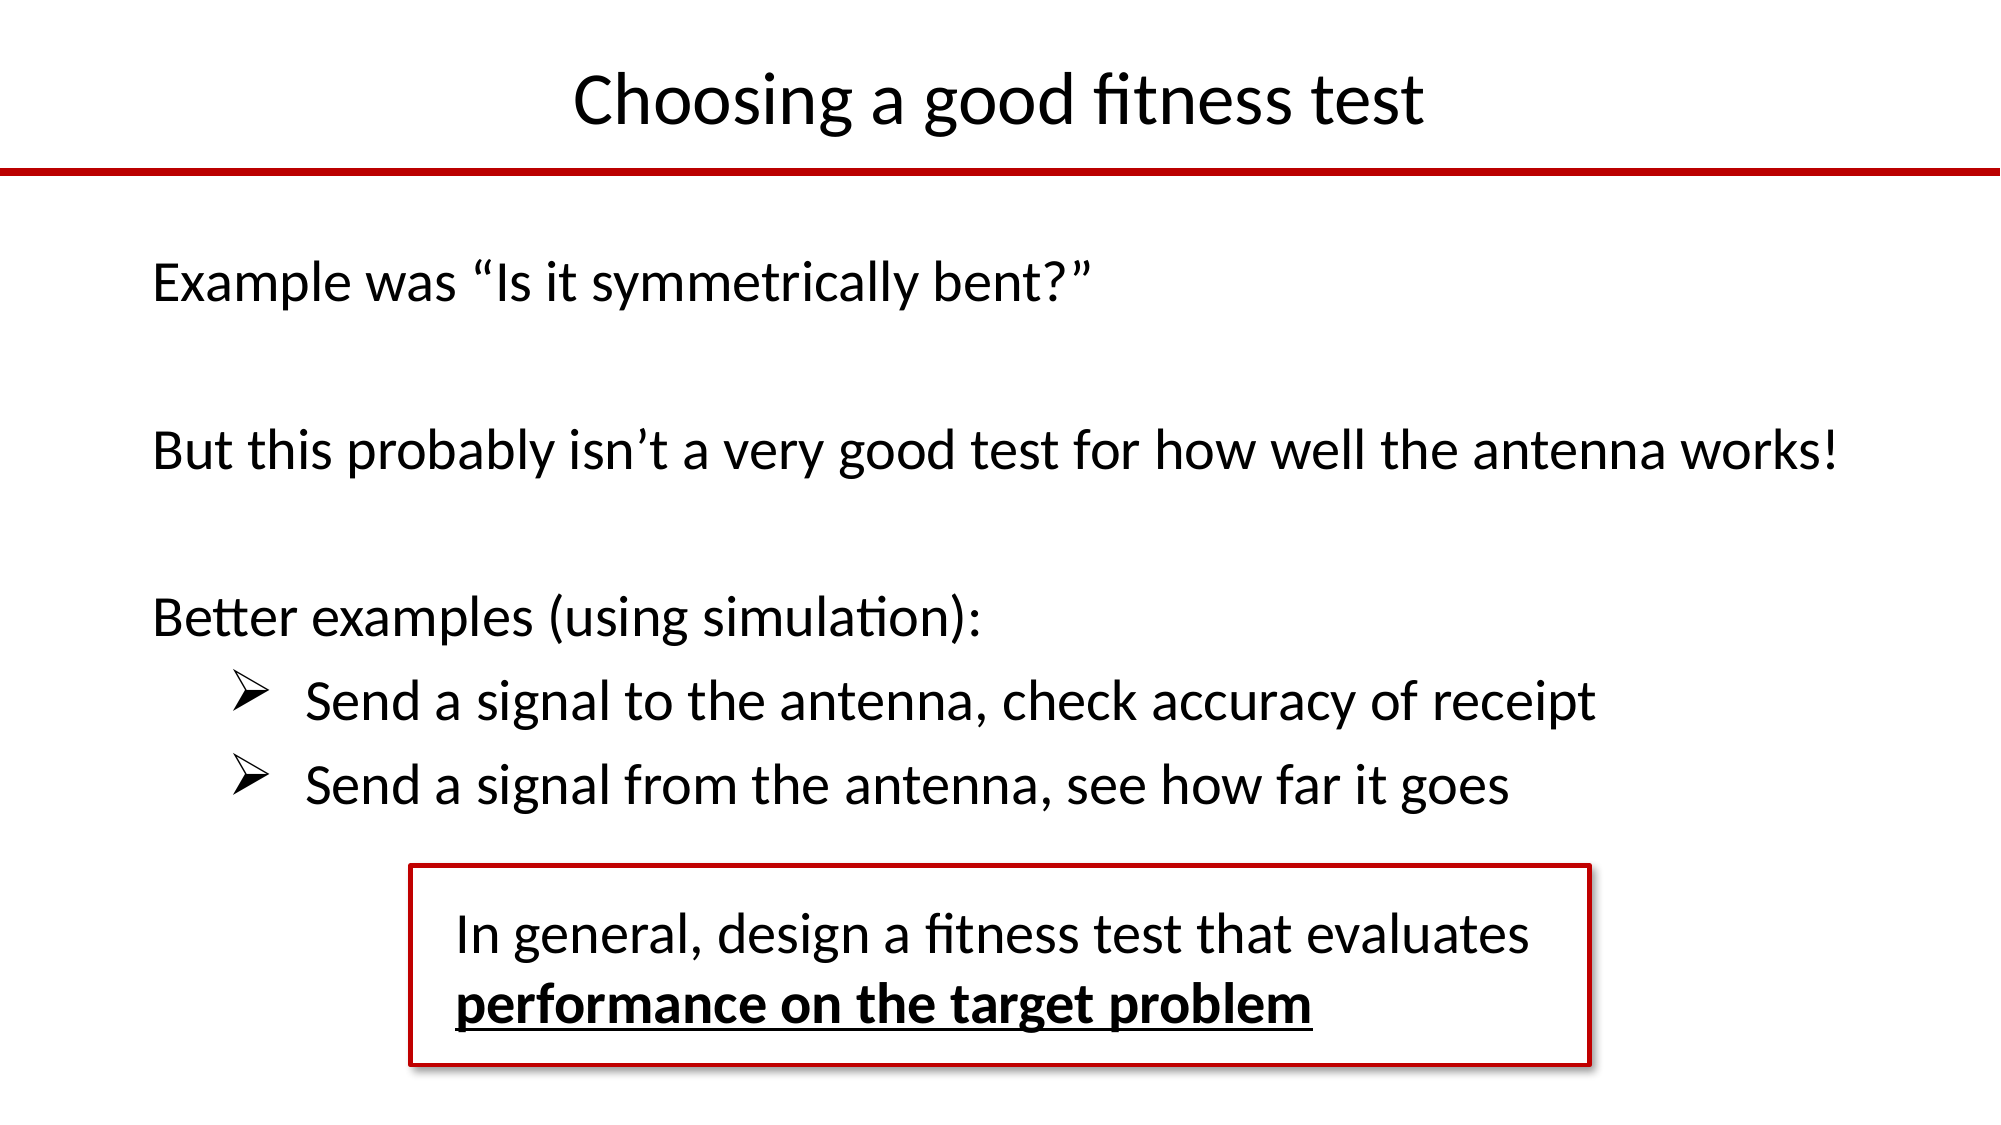

# Choosing a good fitness test
Example was “Is it symmetrically bent?”

But this probably isn’t a very good test for how well the antenna works!

Better examples (using simulation):
Send a signal to the antenna, check accuracy of receipt
Send a signal from the antenna, see how far it goes
In general, design a fitness test that evaluates performance on the target problem